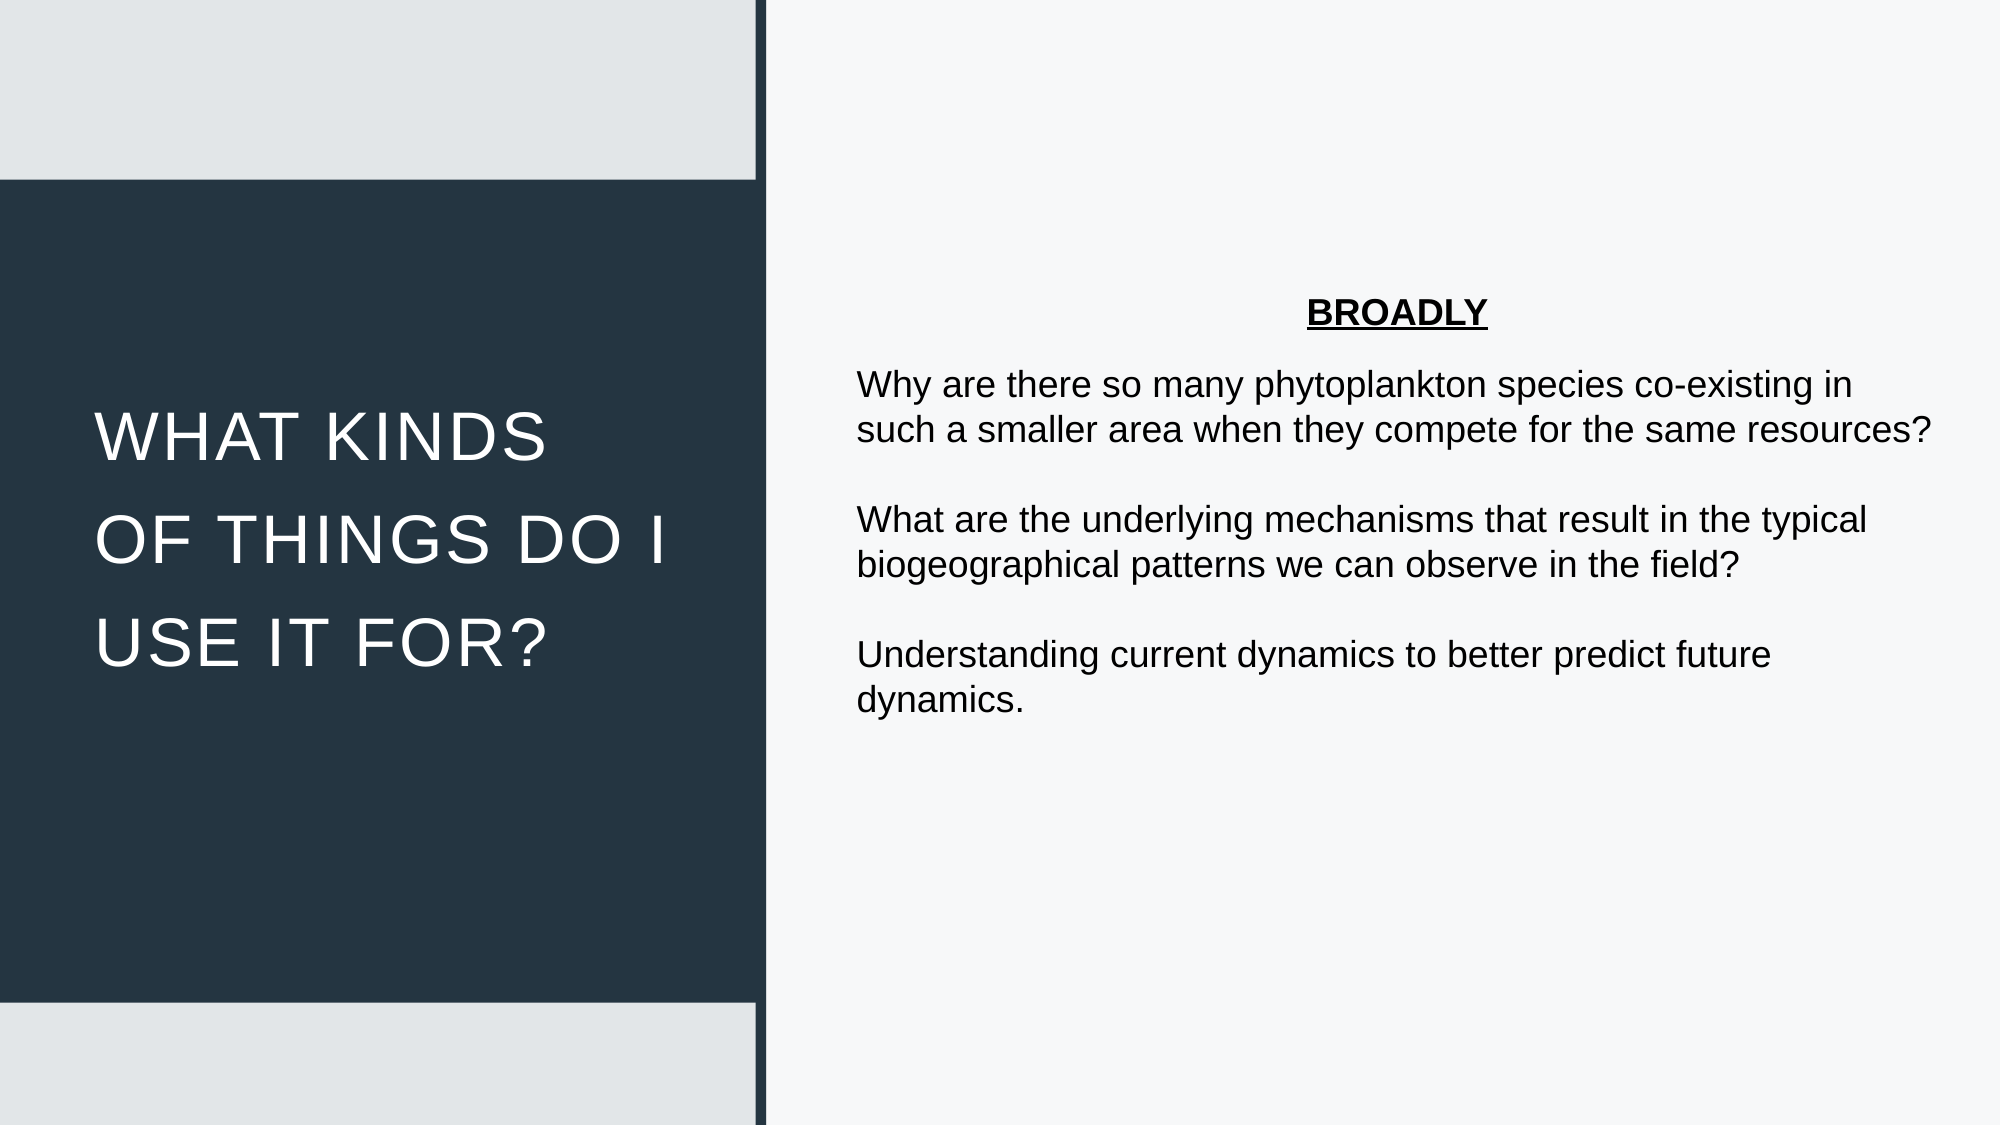

# What kinds of things do I use it for?
			BROADLY

Why are there so many phytoplankton species co-existing in such a smaller area when they compete for the same resources?

What are the underlying mechanisms that result in the typical biogeographical patterns we can observe in the field?

Understanding current dynamics to better predict future dynamics.